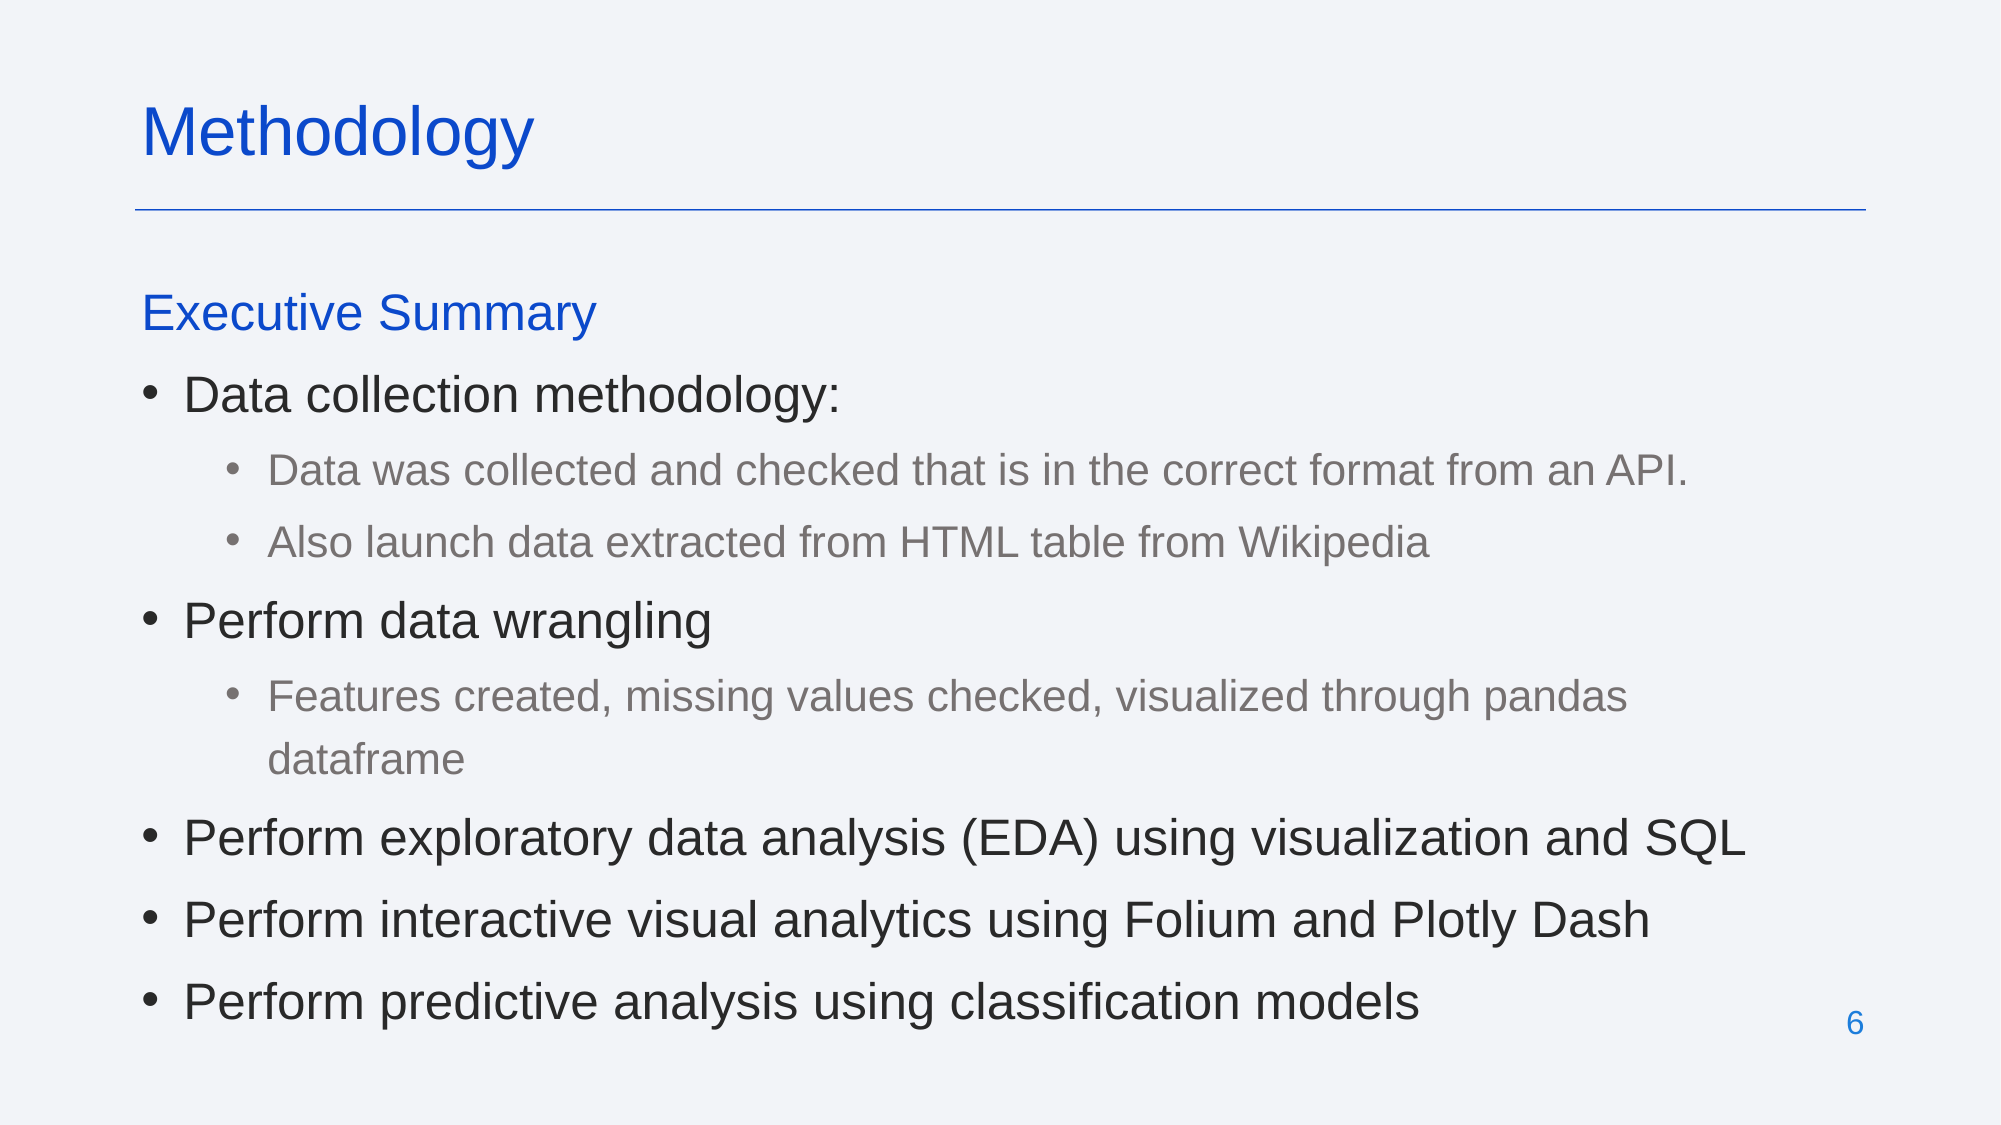

Methodology
Executive Summary
Data collection methodology:
Data was collected and checked that is in the correct format from an API.
Also launch data extracted from HTML table from Wikipedia
Perform data wrangling
Features created, missing values checked, visualized through pandas dataframe
Perform exploratory data analysis (EDA) using visualization and SQL
Perform interactive visual analytics using Folium and Plotly Dash
Perform predictive analysis using classification models

6